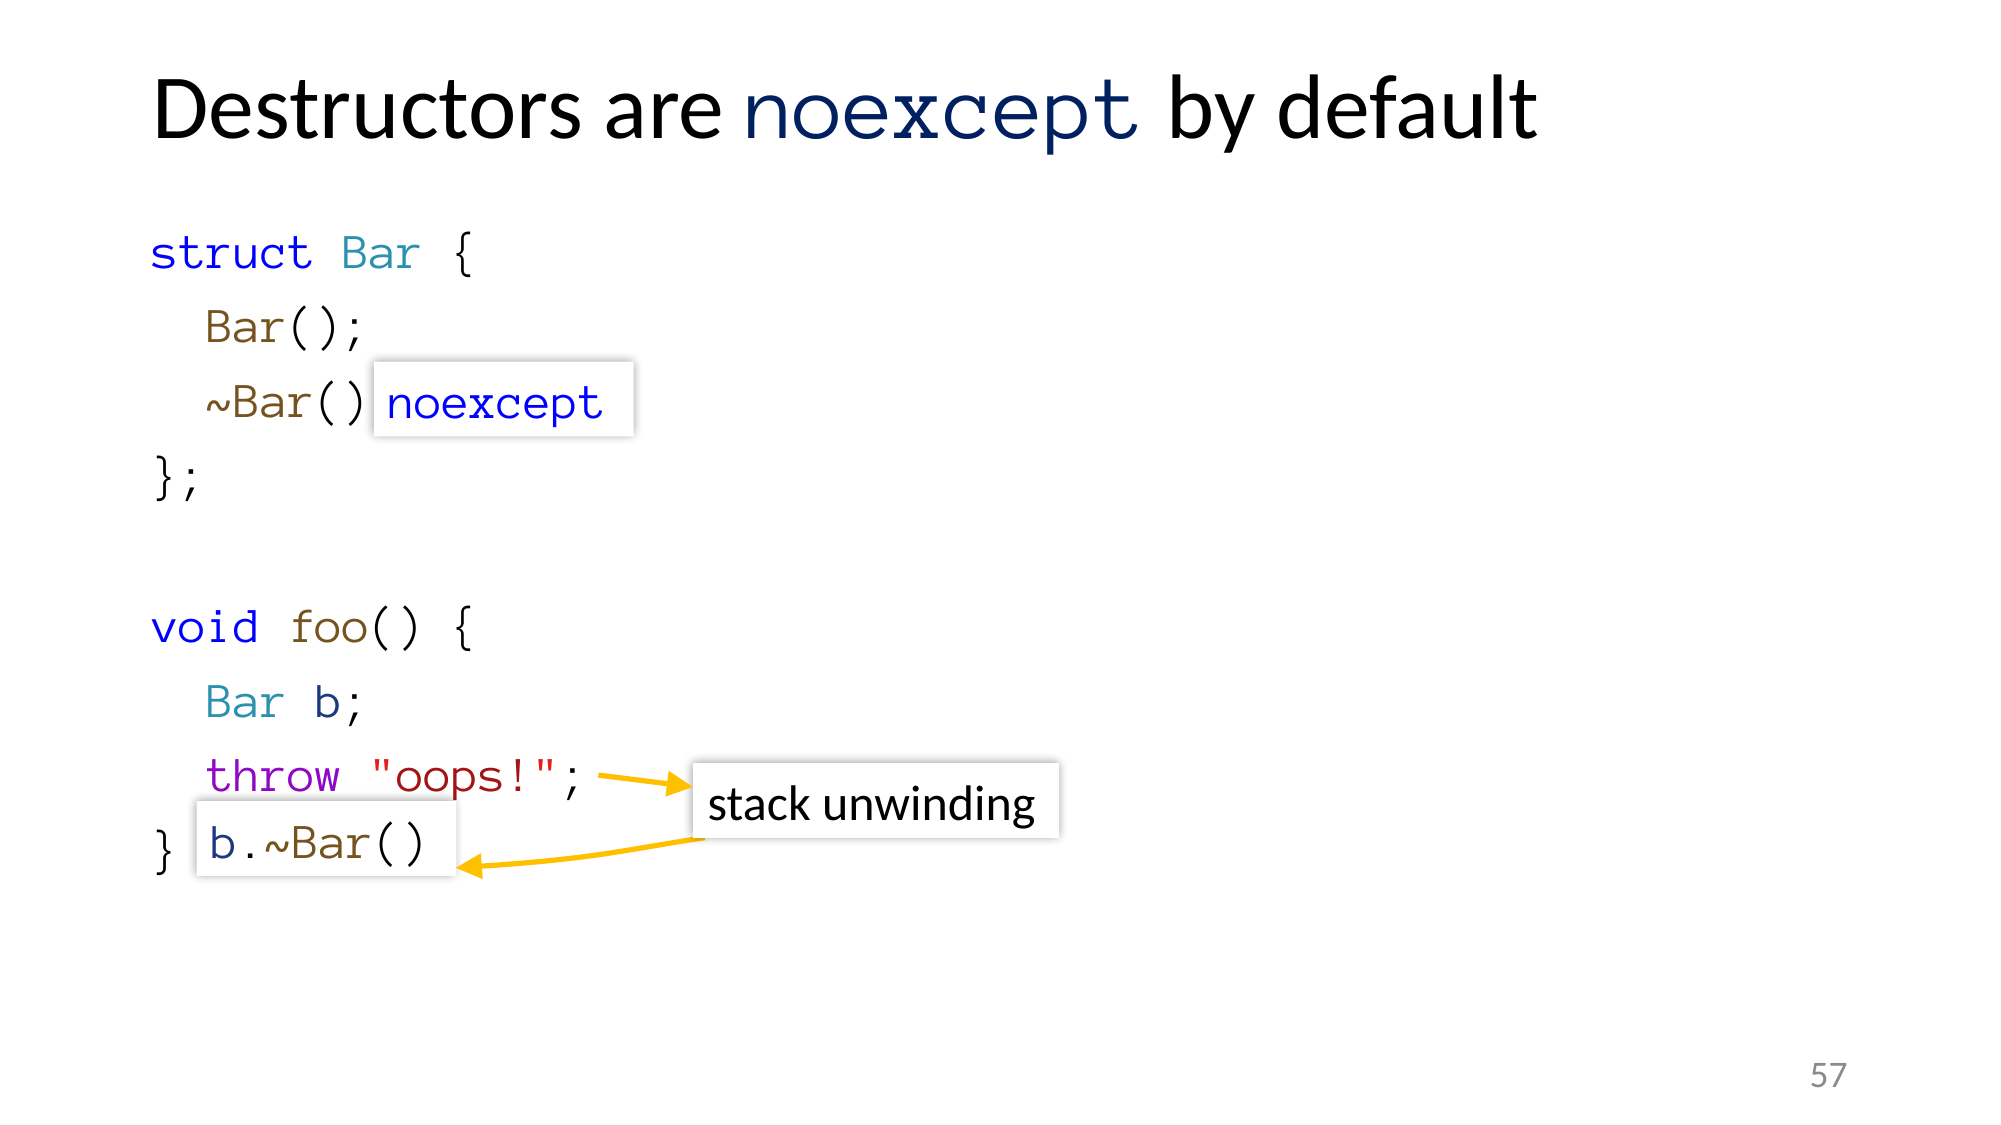

# Destructors are noexcept by default
struct Bar {
  Bar();
  ~Bar();
};

void foo() {
  Bar b;
  throw "oops!";
}
noexcept
stack unwinding
b.~Bar()

57